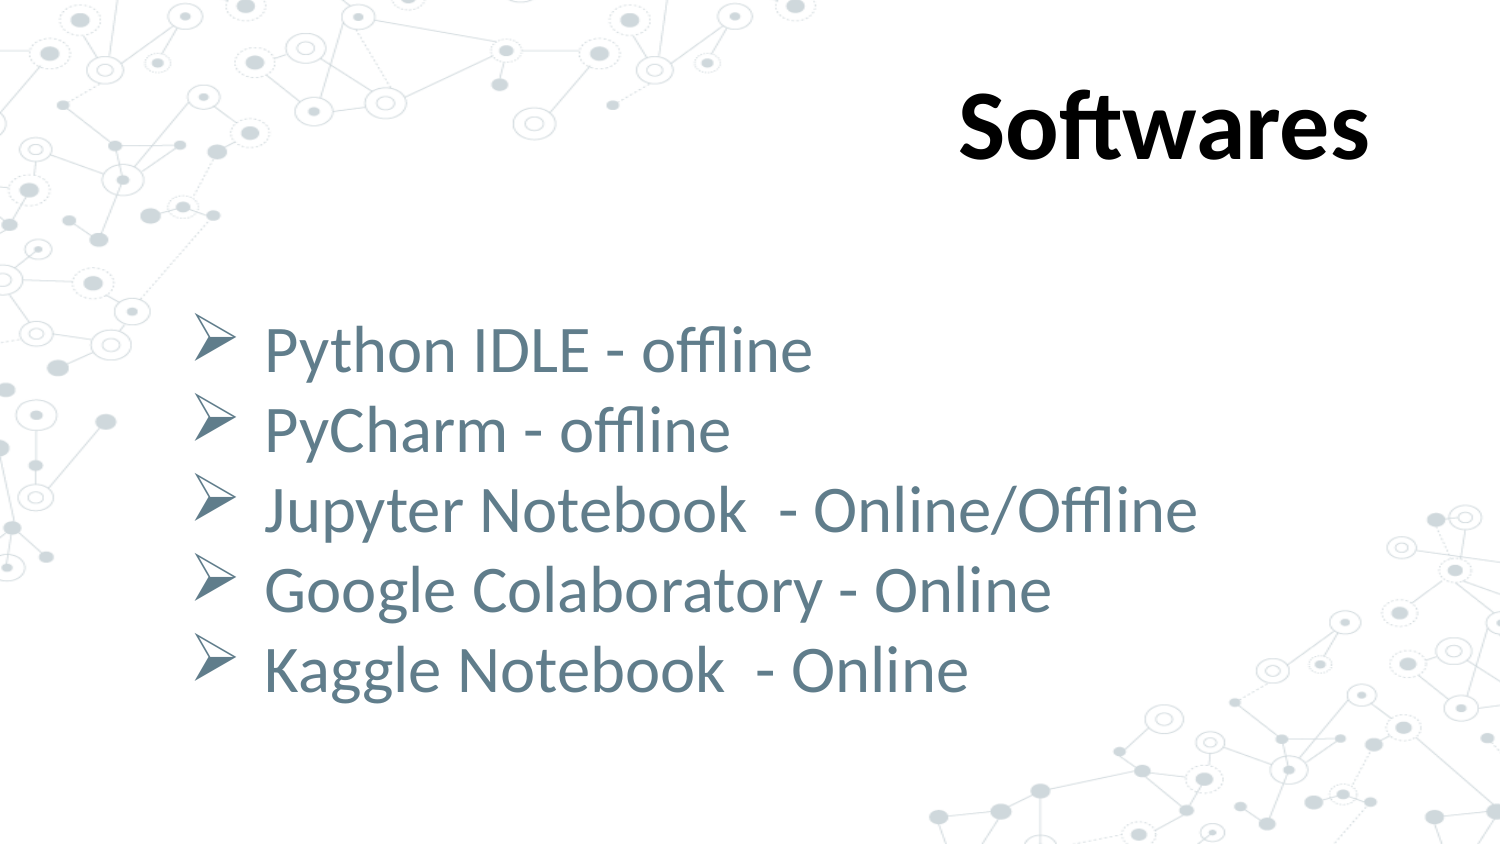

# Softwares
Python IDLE - offline
PyCharm - offline
Jupyter Notebook  - Online/Offline
Google Colaboratory - Online
Kaggle Notebook  - Online